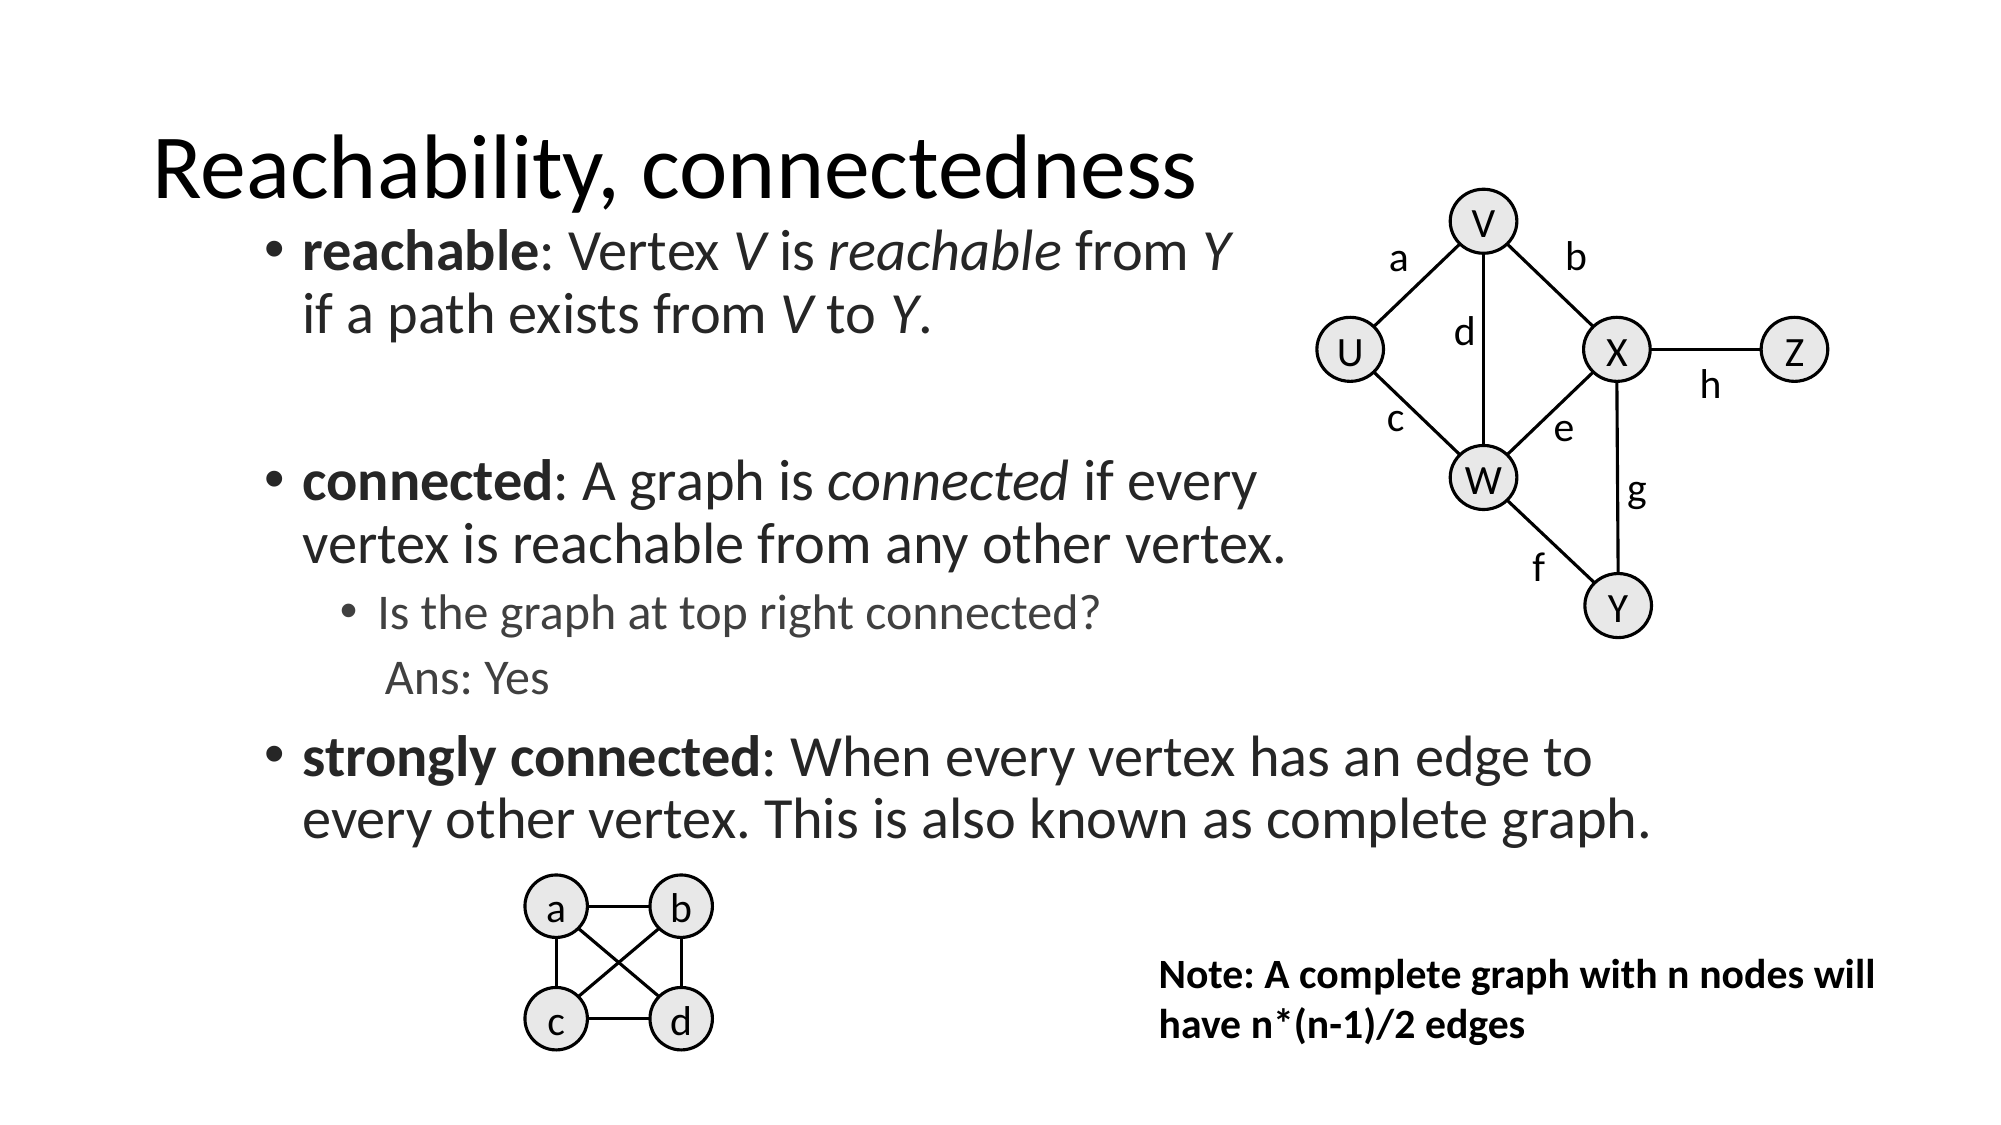

# Reachability, connectedness
V
b
a

d
U
X
Z

h
c
e
W
g
f
Y
reachable: Vertex V is reachable from Y
if a path exists from V to Y.

connected: A graph is connected if every
vertex is reachable from any other vertex.
Is the graph at top right connected?
    Ans: Yes
strongly connected: When every vertex has an edge to every other vertex. This is also known as complete graph.
a
b
Note: A complete graph with n nodes will have n*(n-1)/2 edges
c
d